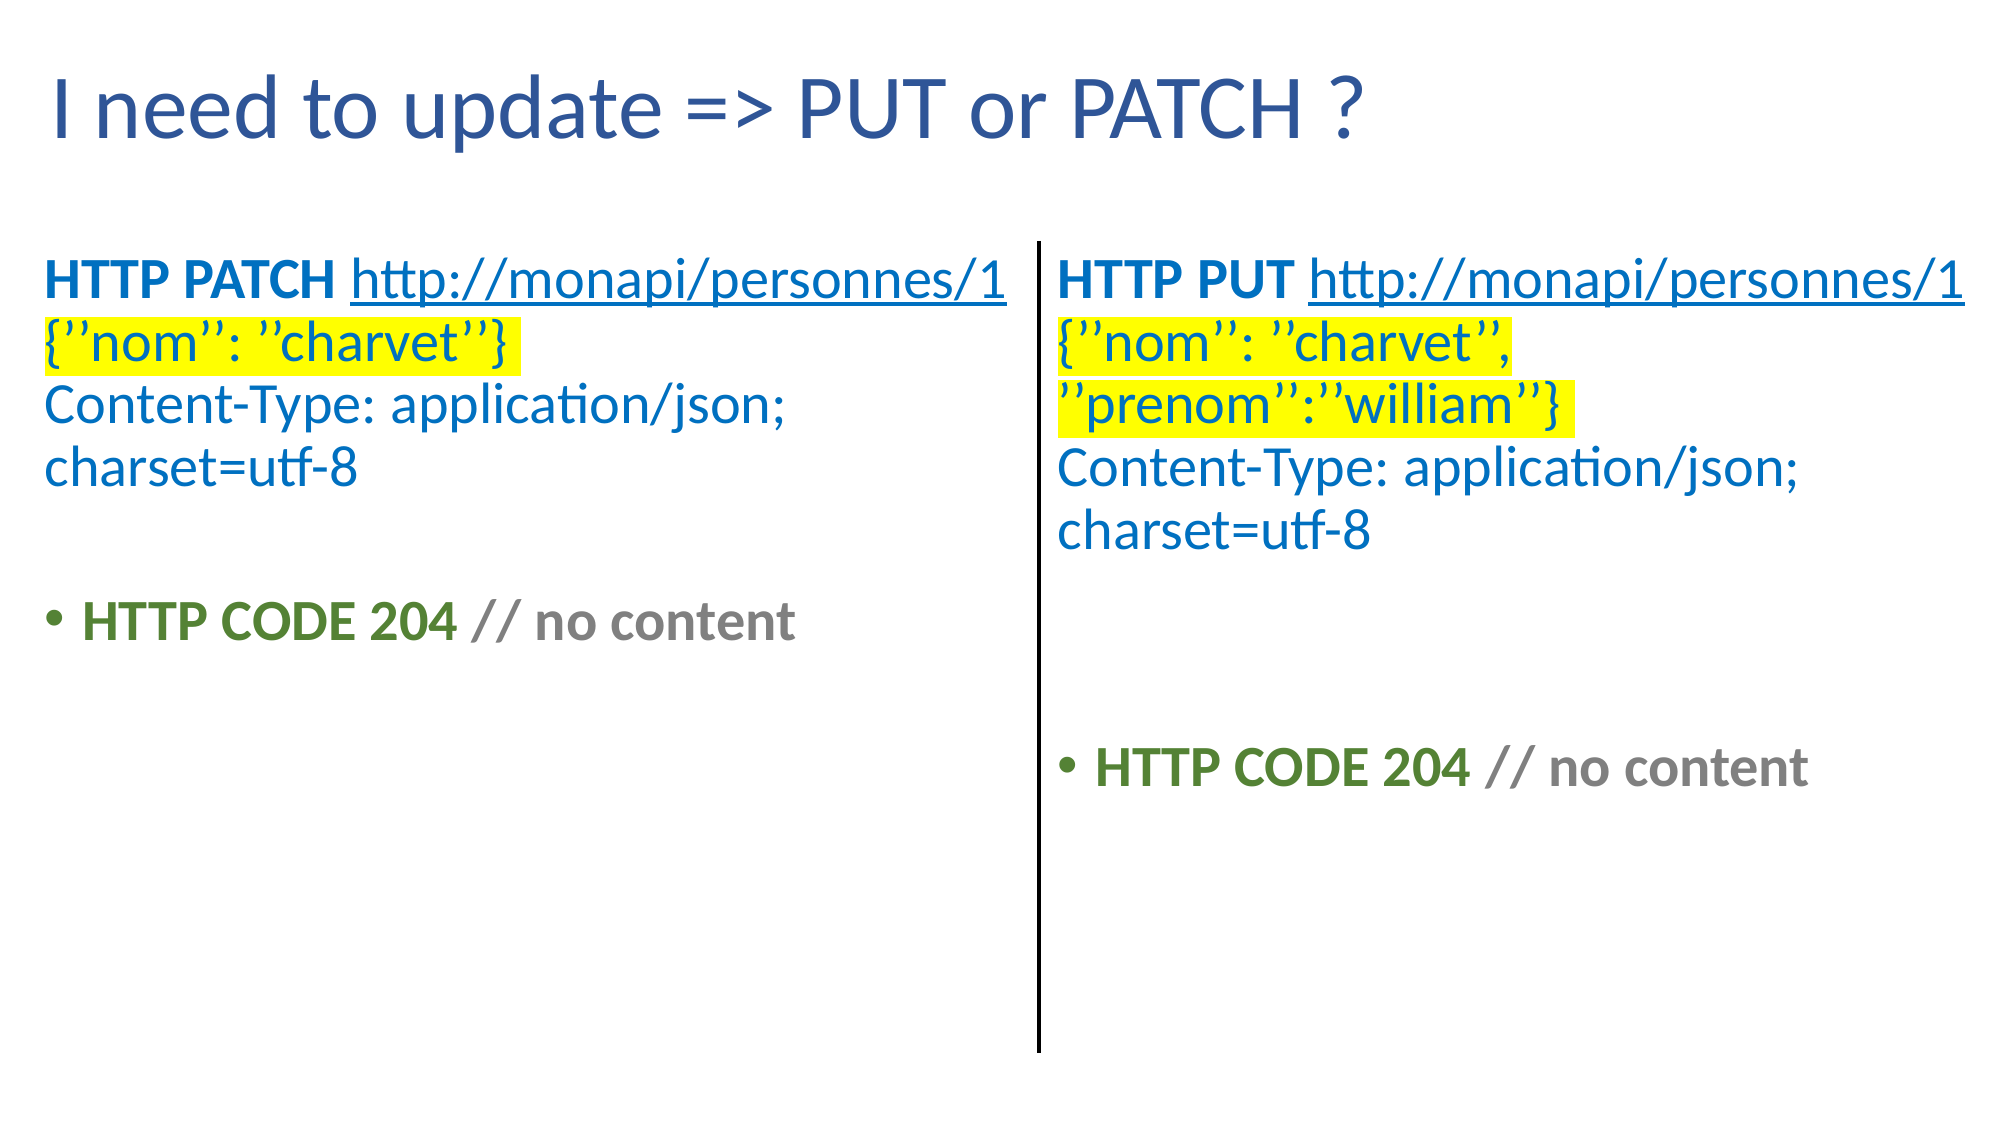

# I need to update => PUT or PATCH ?
HTTP PATCH http://monapi/personnes/1 {’’nom’’: ’’charvet’’}
Content-Type: application/json; charset=utf-8
HTTP CODE 204 // no content

HTTP PUT http://monapi/personnes/1 {’’nom’’: ’’charvet’’, ’’prenom’’:’’william’’}
Content-Type: application/json; charset=utf-8

HTTP CODE 204 // no content